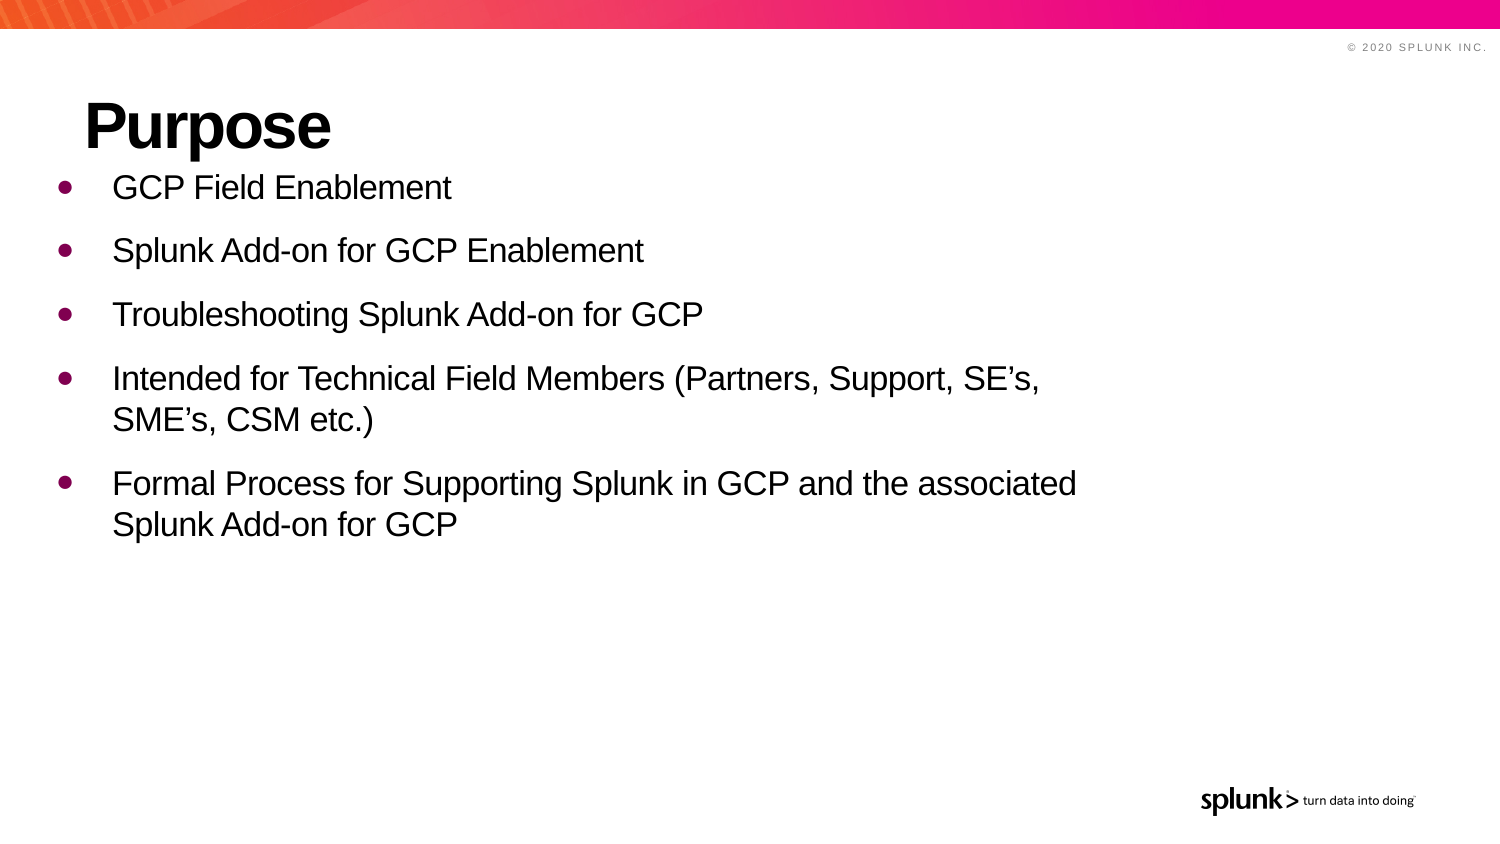

# Purpose
GCP Field Enablement
Splunk Add-on for GCP Enablement
Troubleshooting Splunk Add-on for GCP
Intended for Technical Field Members (Partners, Support, SE’s, SME’s, CSM etc.)
Formal Process for Supporting Splunk in GCP and the associated Splunk Add-on for GCP